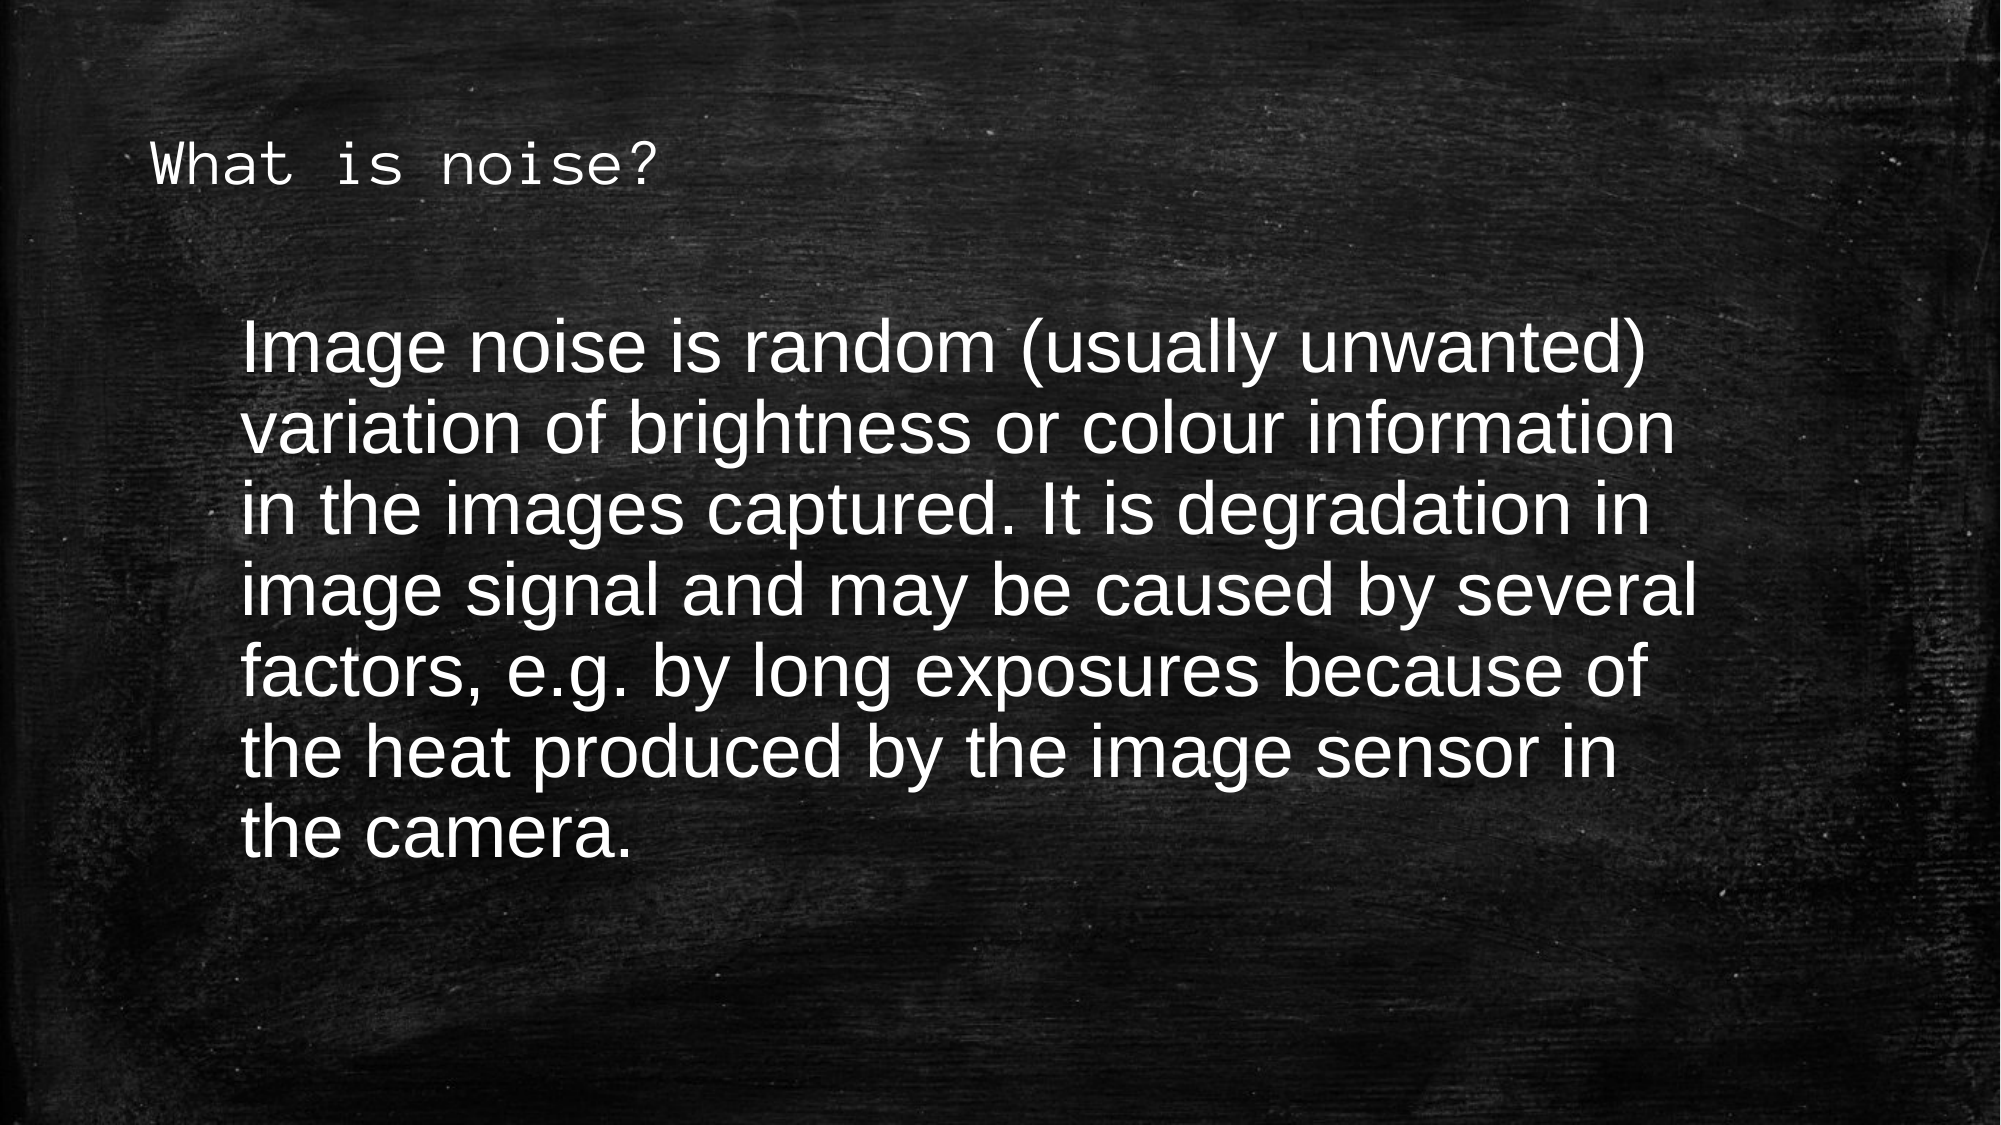

# What is noise?
Image noise is random (usually unwanted) variation of brightness or colour information in the images captured. It is degradation in image signal and may be caused by several factors, e.g. by long exposures because of the heat produced by the image sensor in the camera.